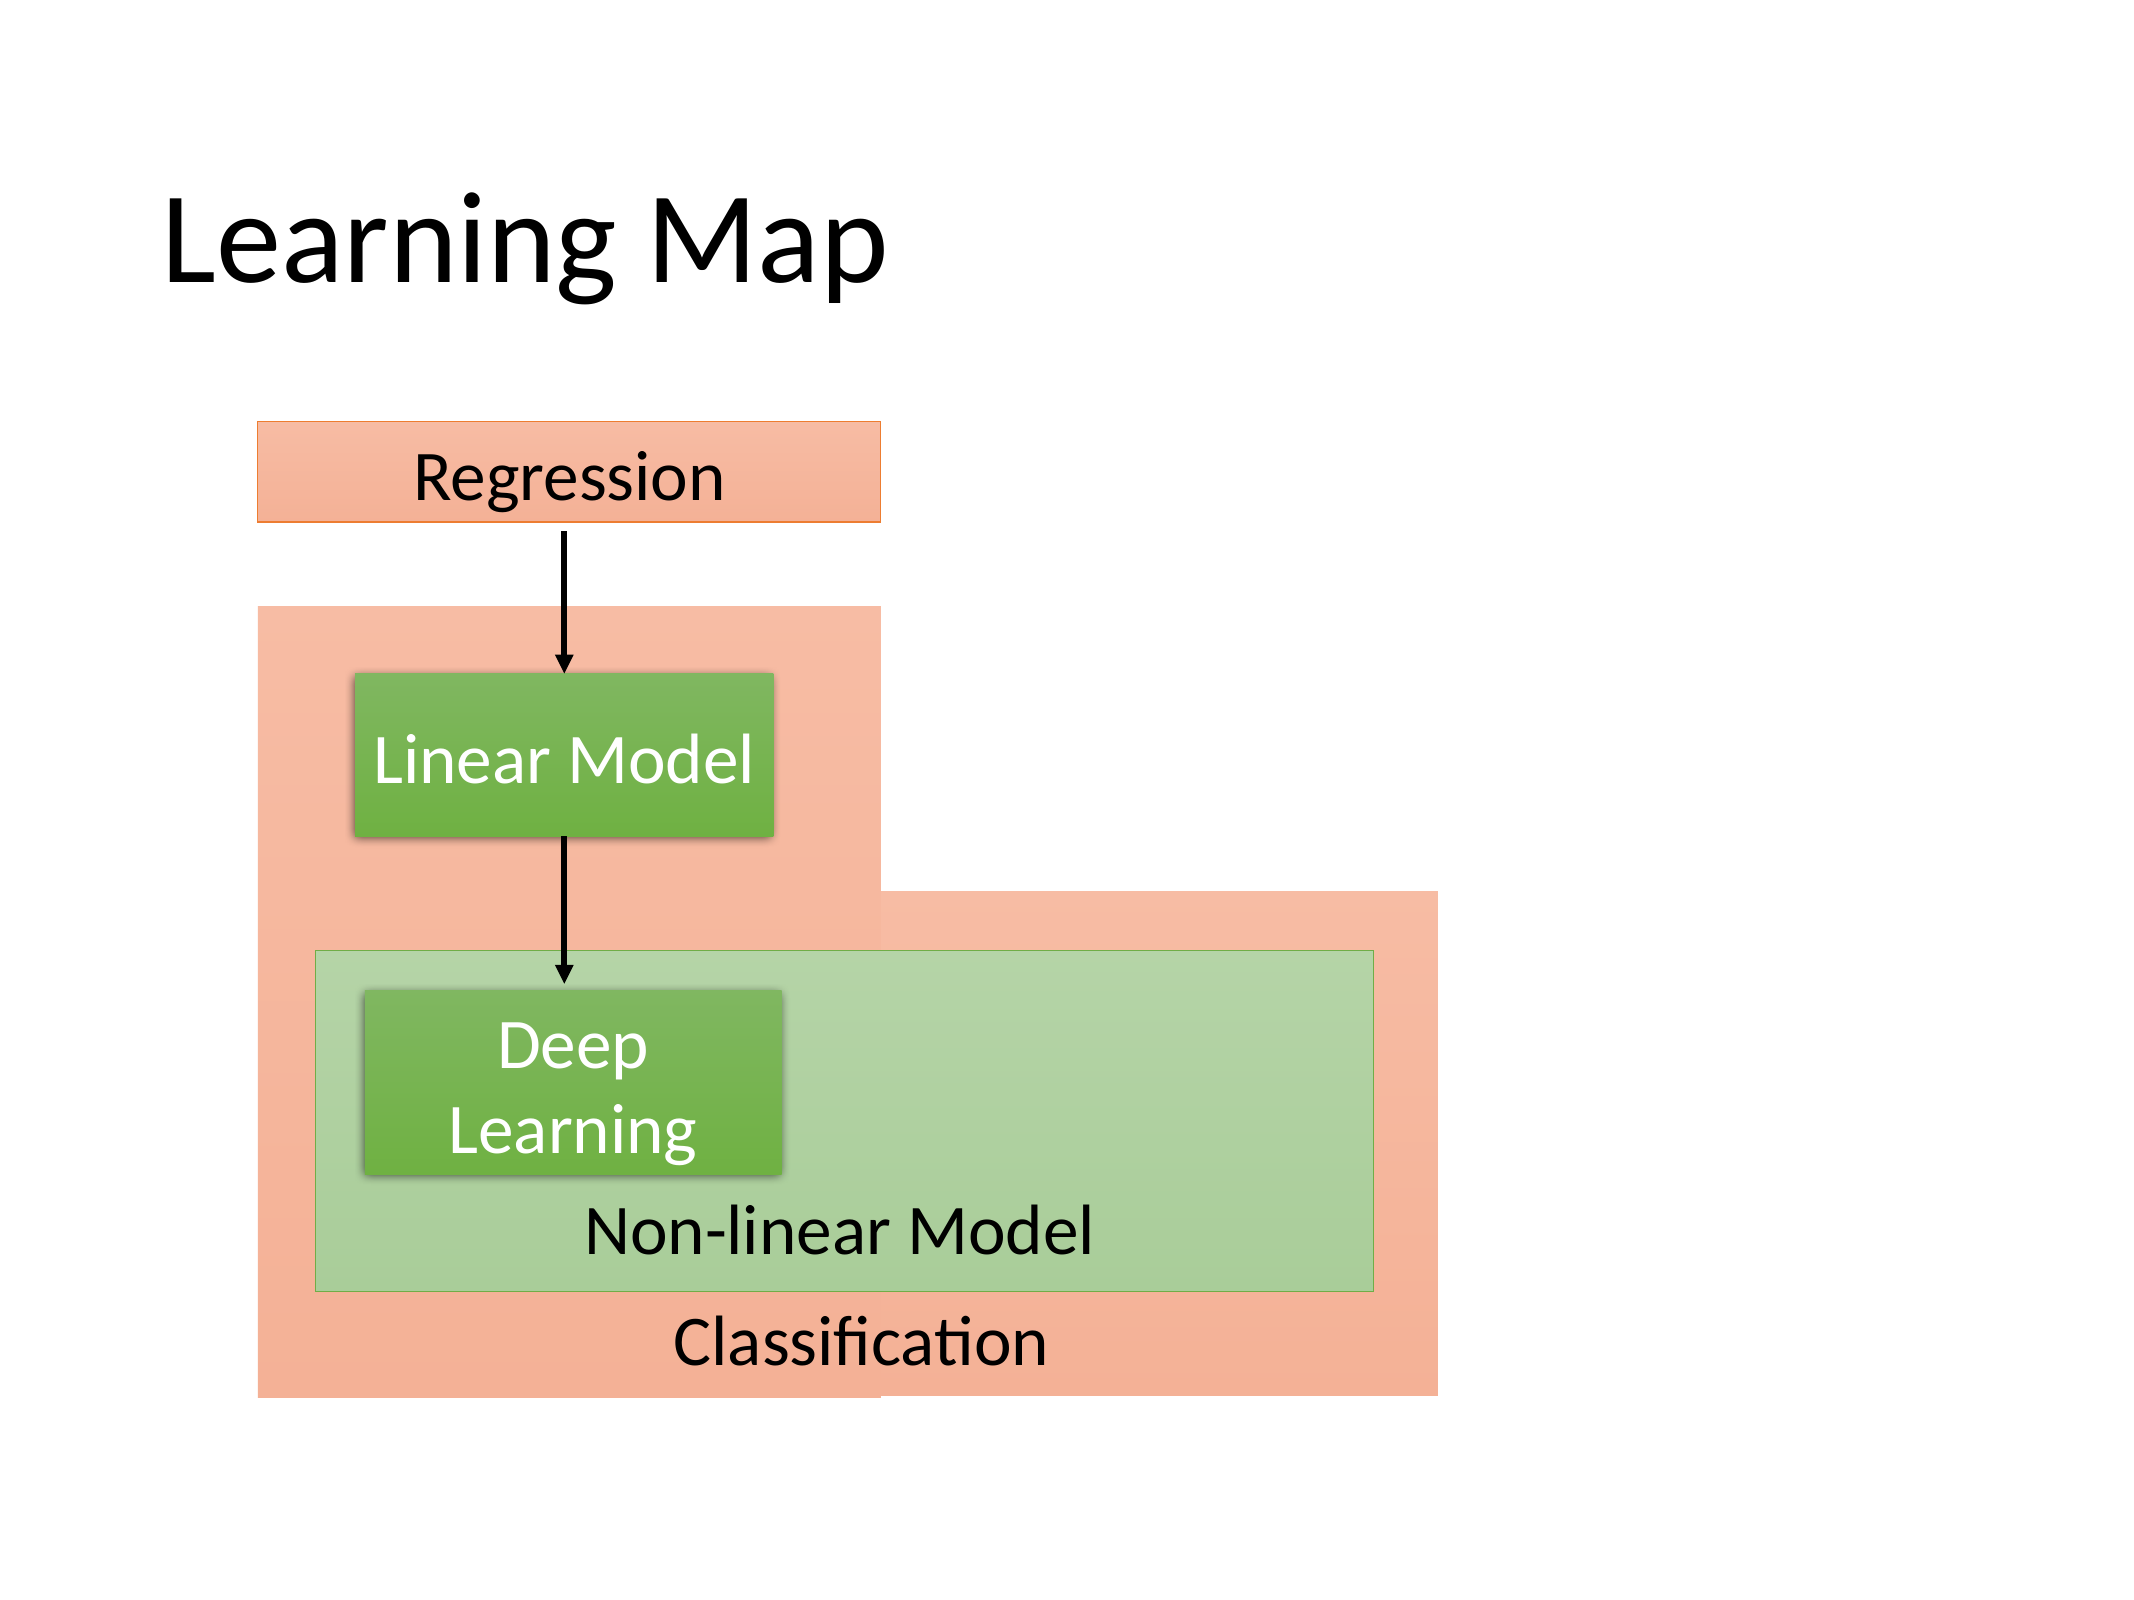

# Learning Map
Regression

Linear Model

Deep Learning
Non-linear Model
Classification